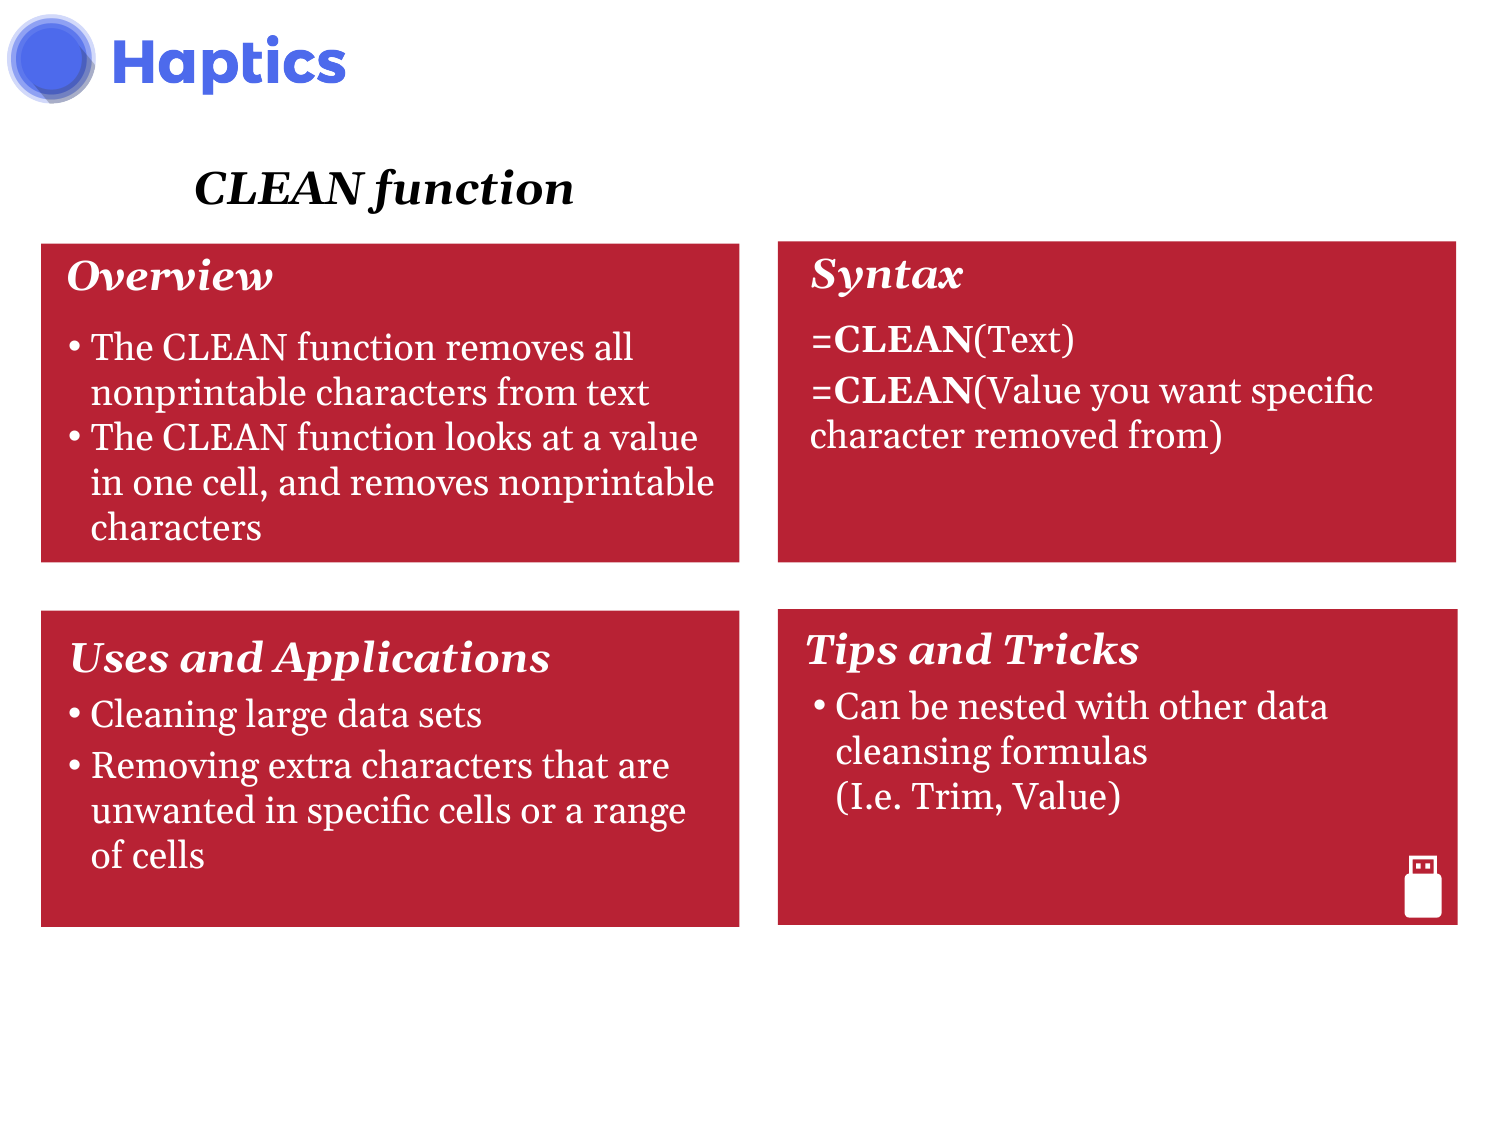

# CLEAN function

Syntax
Overview
=CLEAN(Text)
=CLEAN(Value you want specific character removed from)
The CLEAN function removes all nonprintable characters from text
The CLEAN function looks at a value in one cell, and removes nonprintable characters

Tips and Tricks
Uses and Applications
Can be nested with other data cleansing formulas
(I.e. Trim, Value)
Cleaning large data sets
Removing extra characters that are unwanted in specific cells or a range of cells